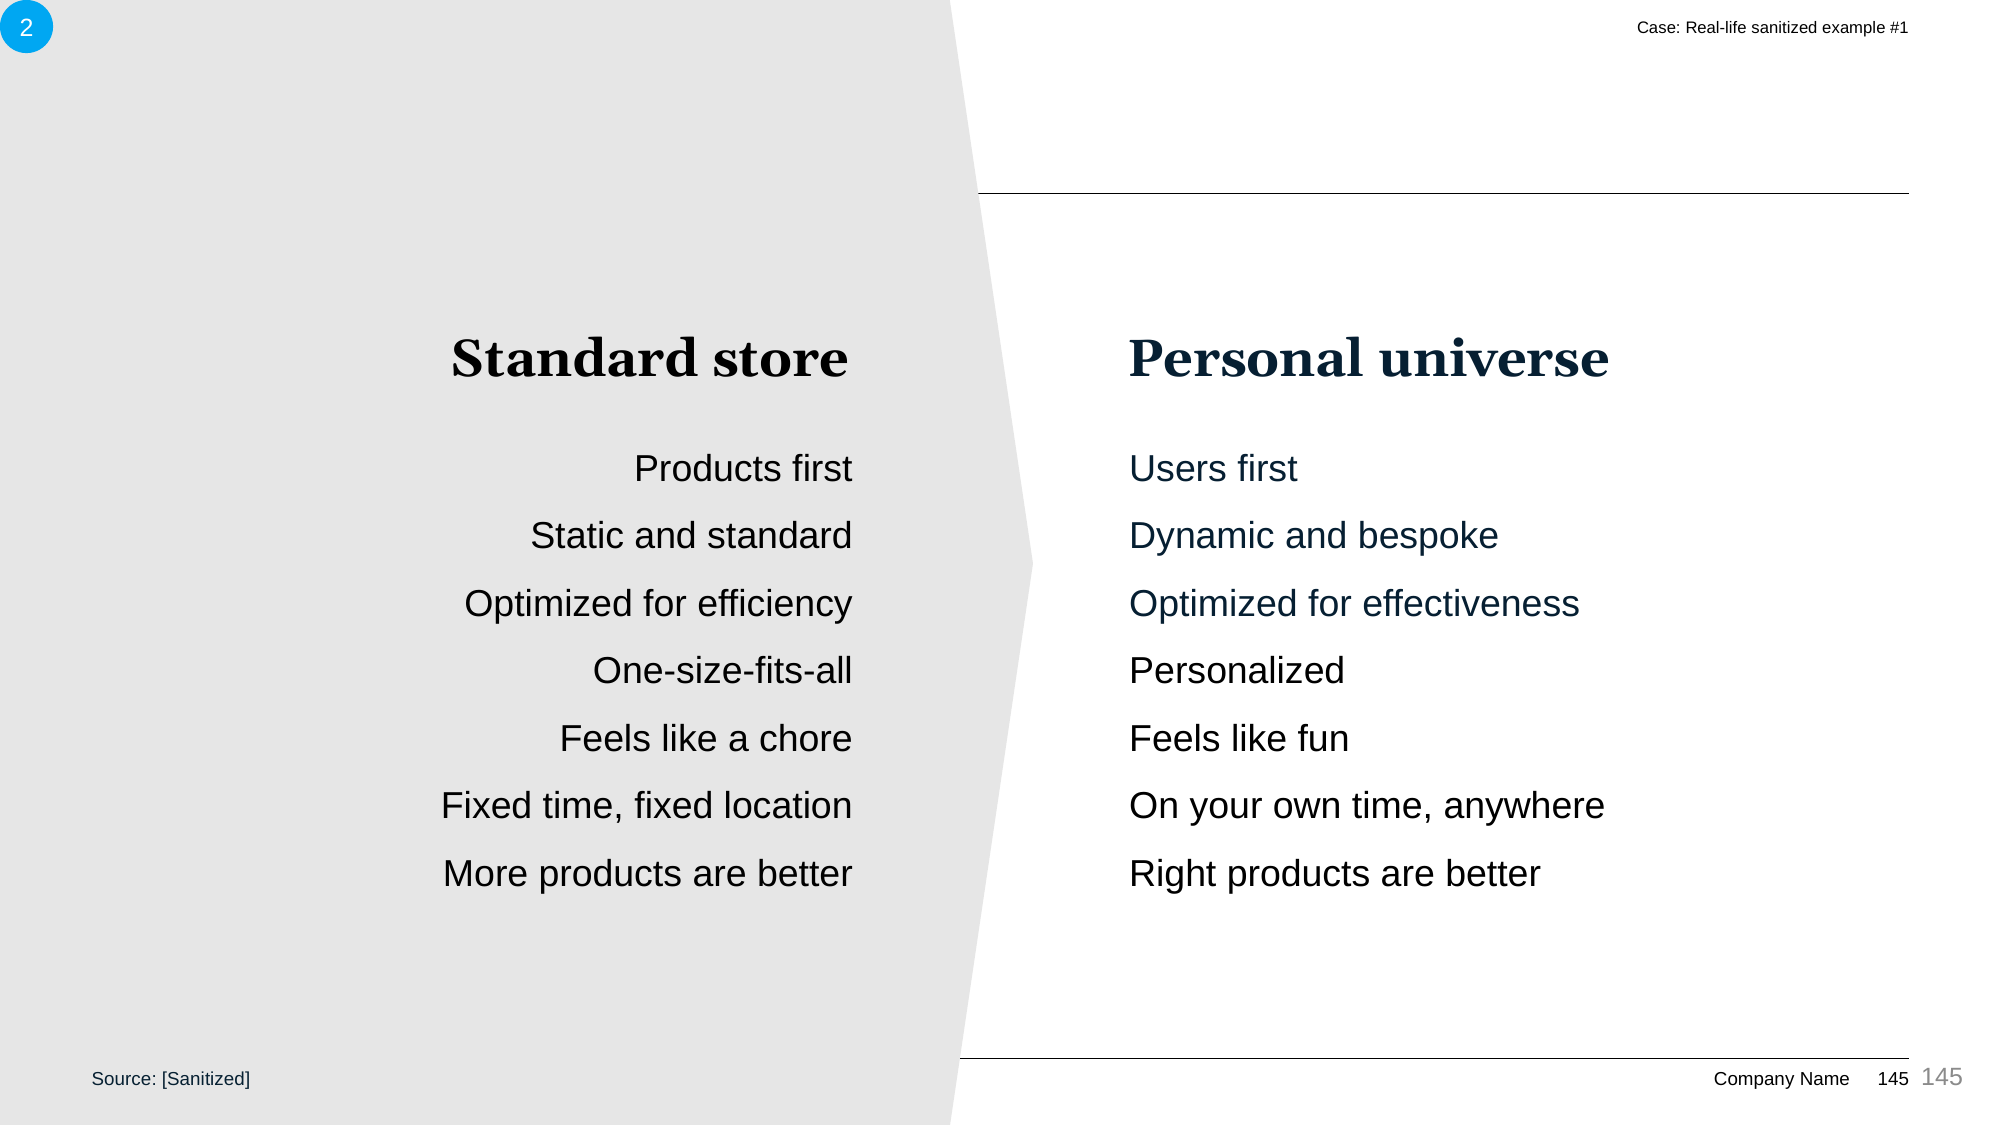

2
Case: Real-life sanitized example #1
Standard store
Personal universe
Products first
Static and standard
Optimized for efficiency
One-size-fits-all
Feels like a chore
Fixed time, fixed location
More products are better
Users first
Dynamic and bespoke
Optimized for effectiveness
Personalized
Feels like fun
On your own time, anywhere
Right products are better

145
Source: [Sanitized]